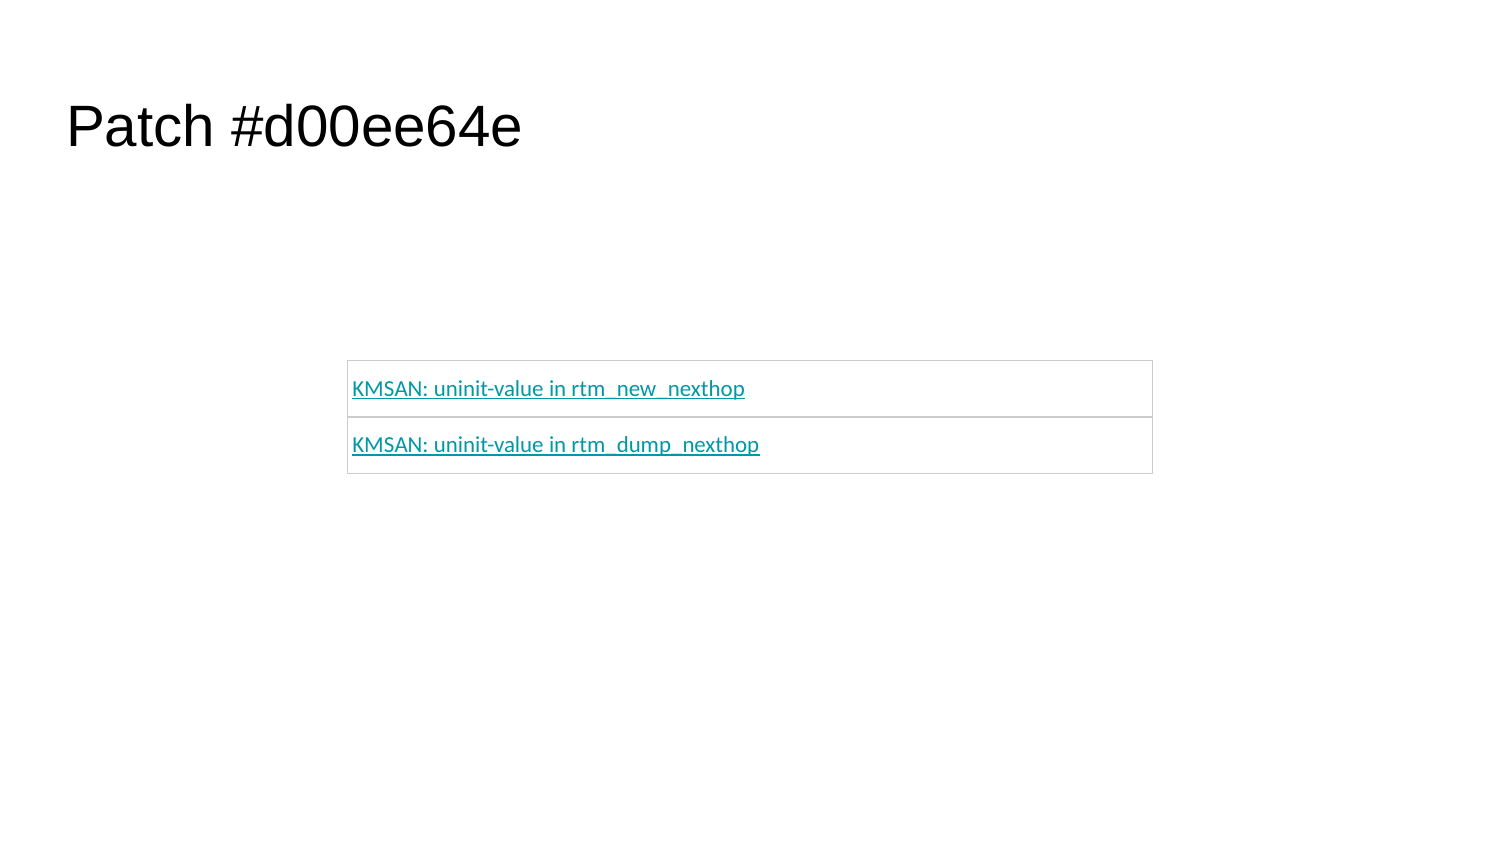

# Patch #d00ee64e
| KMSAN: uninit-value in rtm\_new\_nexthop |
| --- |
| KMSAN: uninit-value in rtm\_dump\_nexthop |